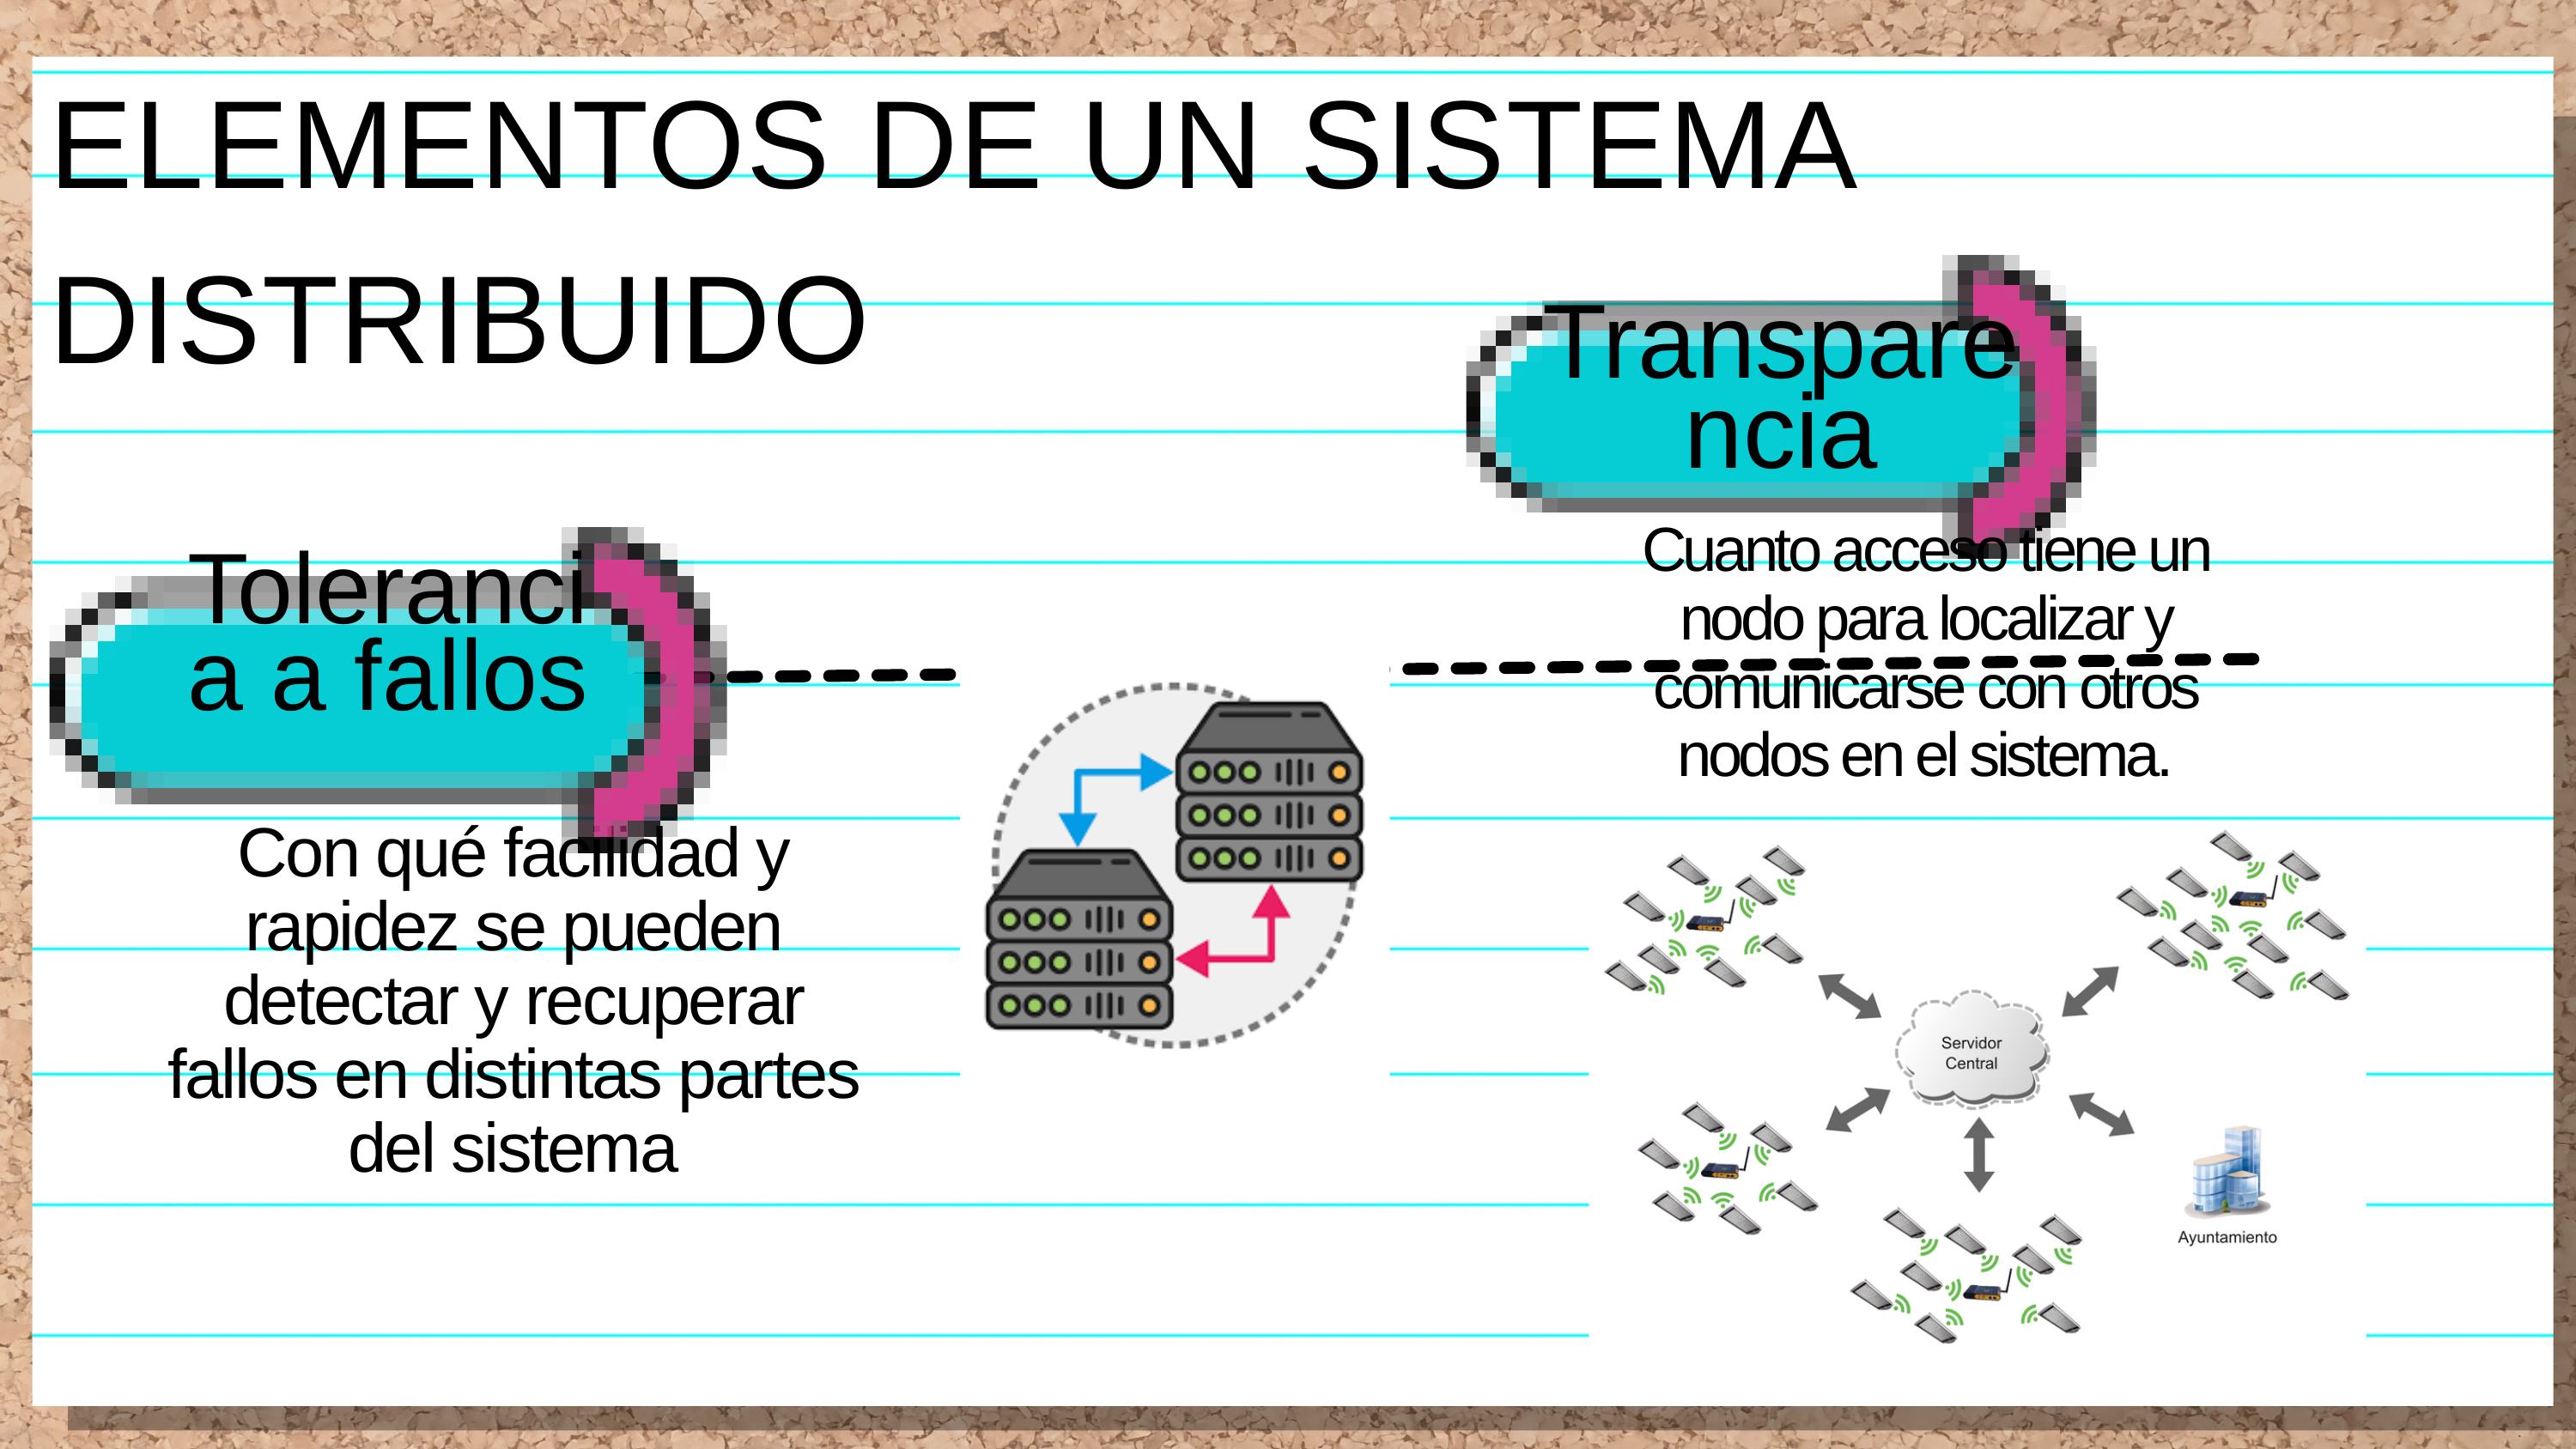

ELEMENTOS DE UN SISTEMA DISTRIBUIDO

Transparencia

Cuanto acceso tiene un nodo para localizar y comunicarse con otros nodos en el sistema.
Tolerancia a fallos

Con qué facilidad y rapidez se pueden detectar y recuperar fallos en distintas partes del sistema